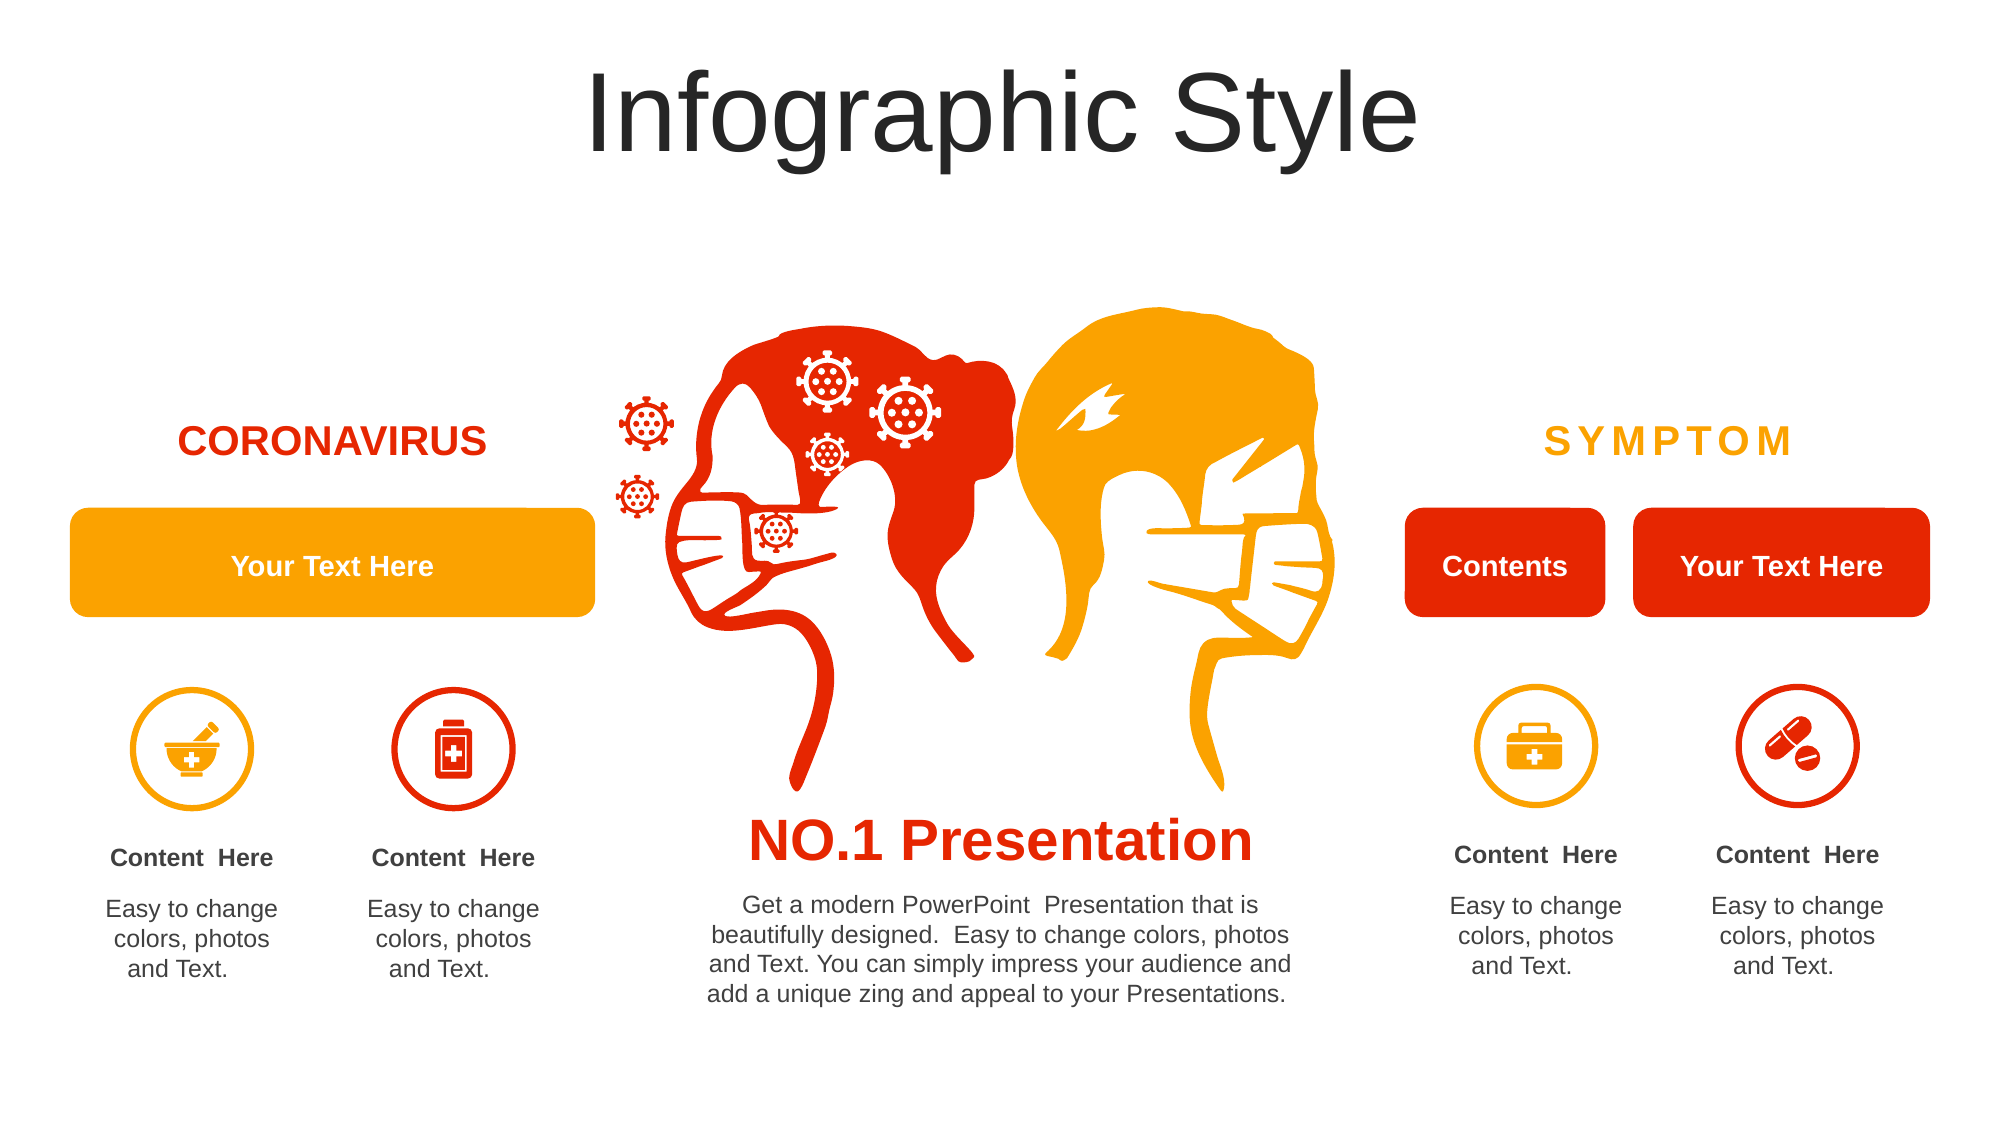

Infographic Style

CORONAVIRUS
SYMPTOM

Your Text Here
Contents
Your Text Here

NO.1 Presentation
Content  Here
Easy to change colors, photos and Text.
Content  Here
Easy to change colors, photos and Text.
Content  Here
Easy to change colors, photos and Text.
Content  Here
Easy to change colors, photos and Text.
Get a modern PowerPoint  Presentation that is beautifully designed.  Easy to change colors, photos and Text. You can simply impress your audience and add a unique zing and appeal to your Presentations.